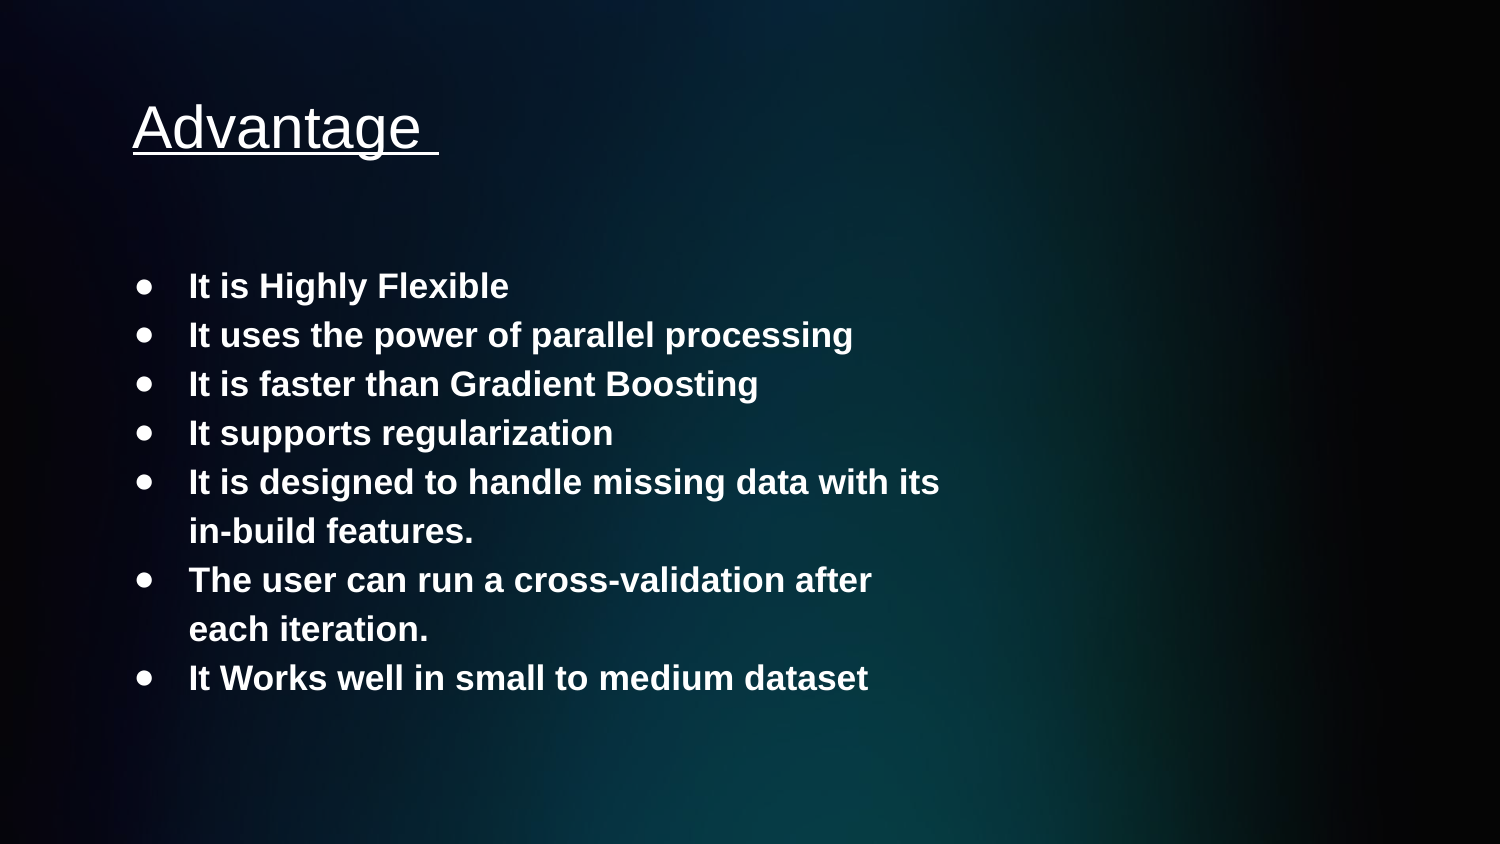

# Advantage
It is Highly Flexible
It uses the power of parallel processing
It is faster than Gradient Boosting
It supports regularization
It is designed to handle missing data with its in-build features.
The user can run a cross-validation after each iteration.
It Works well in small to medium dataset